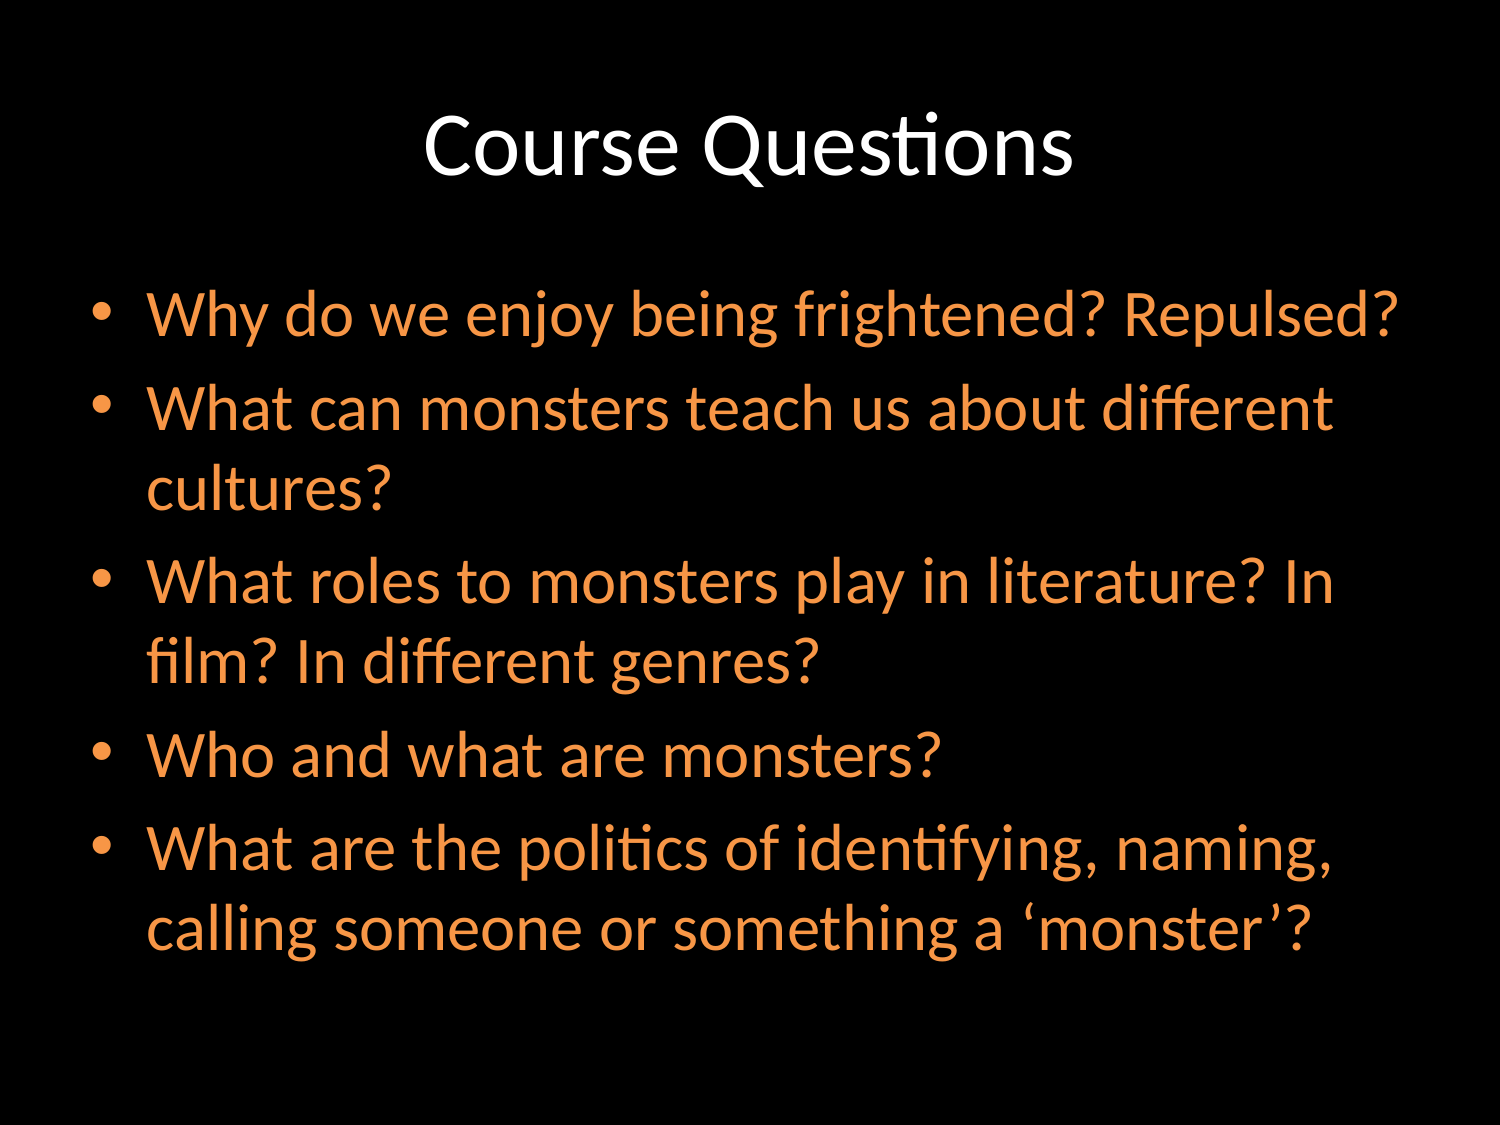

# Course Questions
Why do we enjoy being frightened? Repulsed?
What can monsters teach us about different cultures?
What roles to monsters play in literature? In film? In different genres?
Who and what are monsters?
What are the politics of identifying, naming, calling someone or something a ‘monster’?